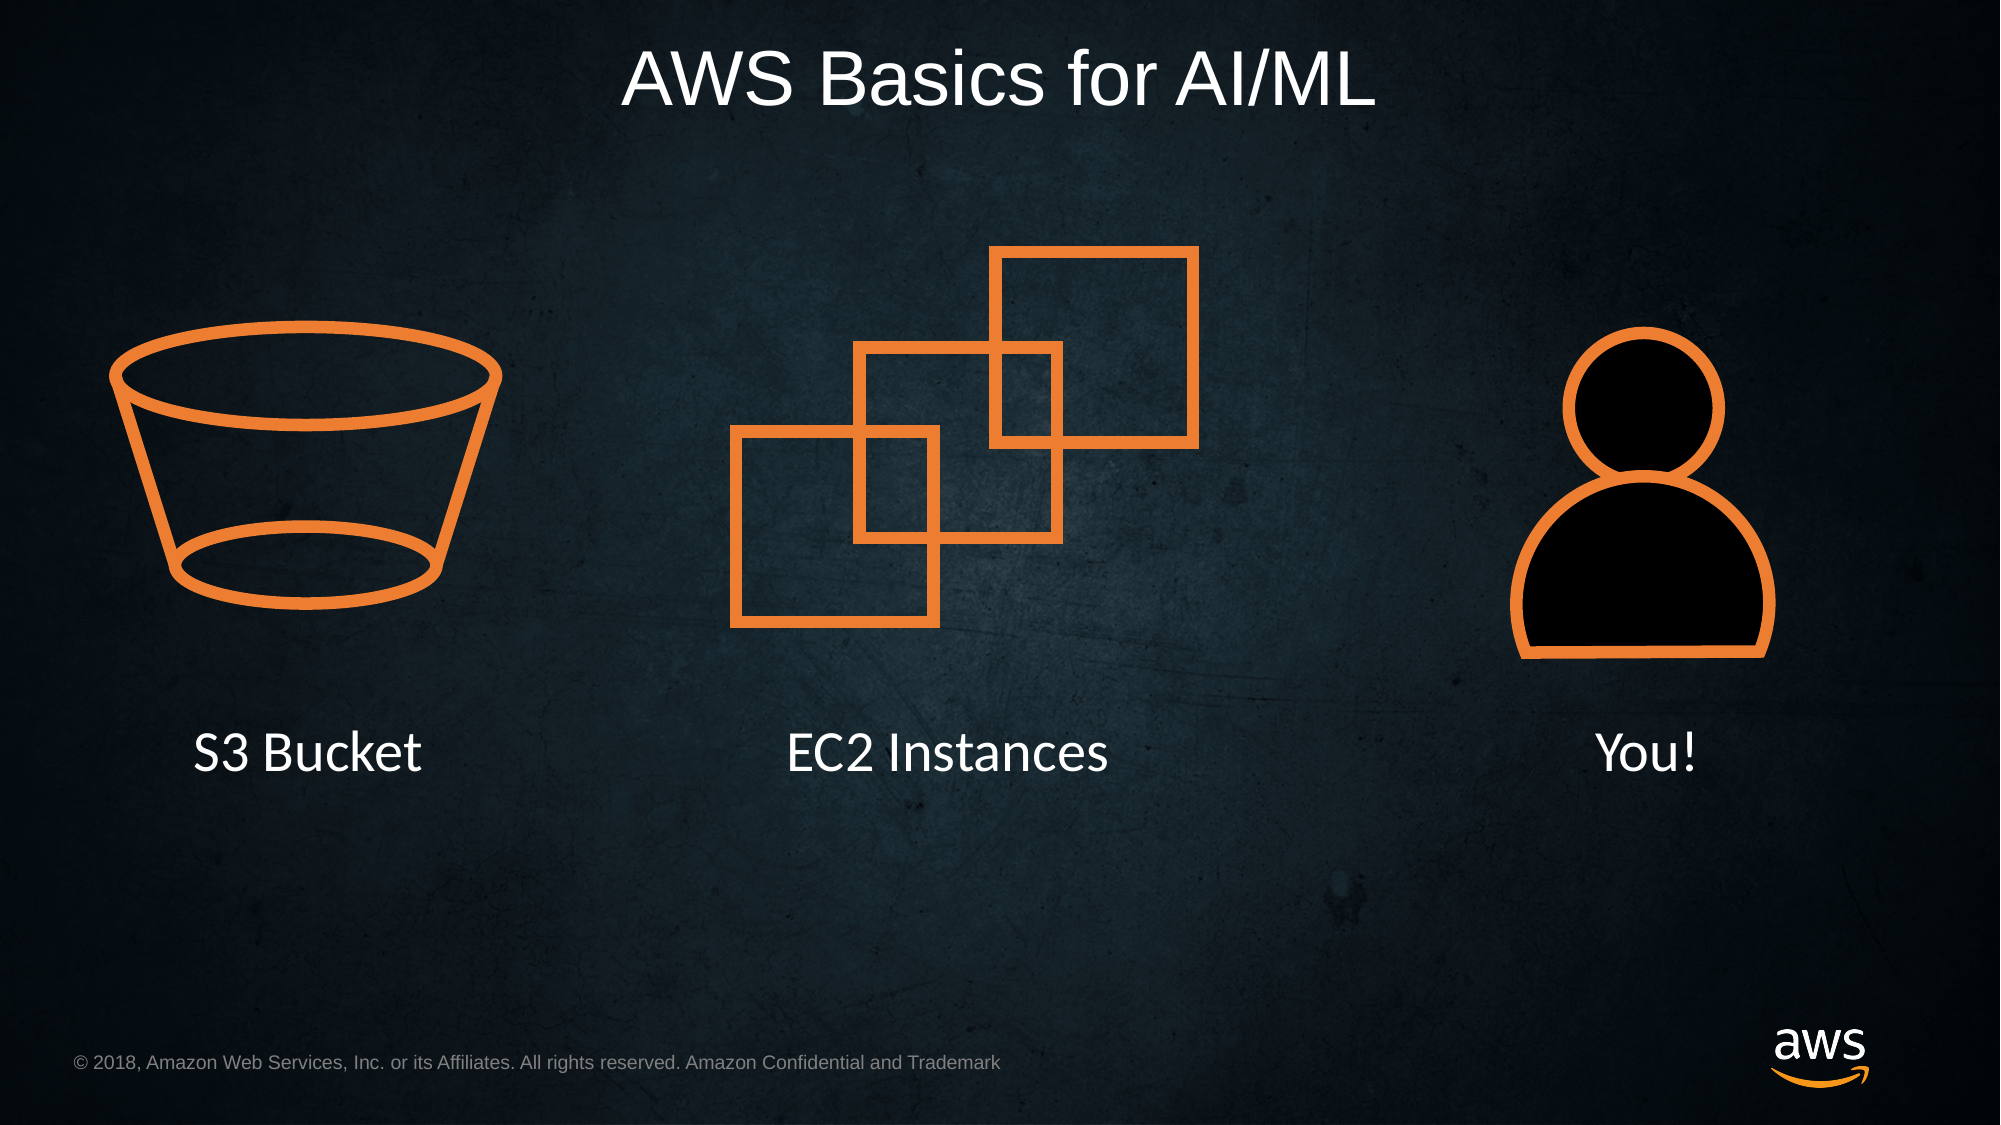

AWS Basics for AI/ML

S3 Bucket
EC2 Instances
You!